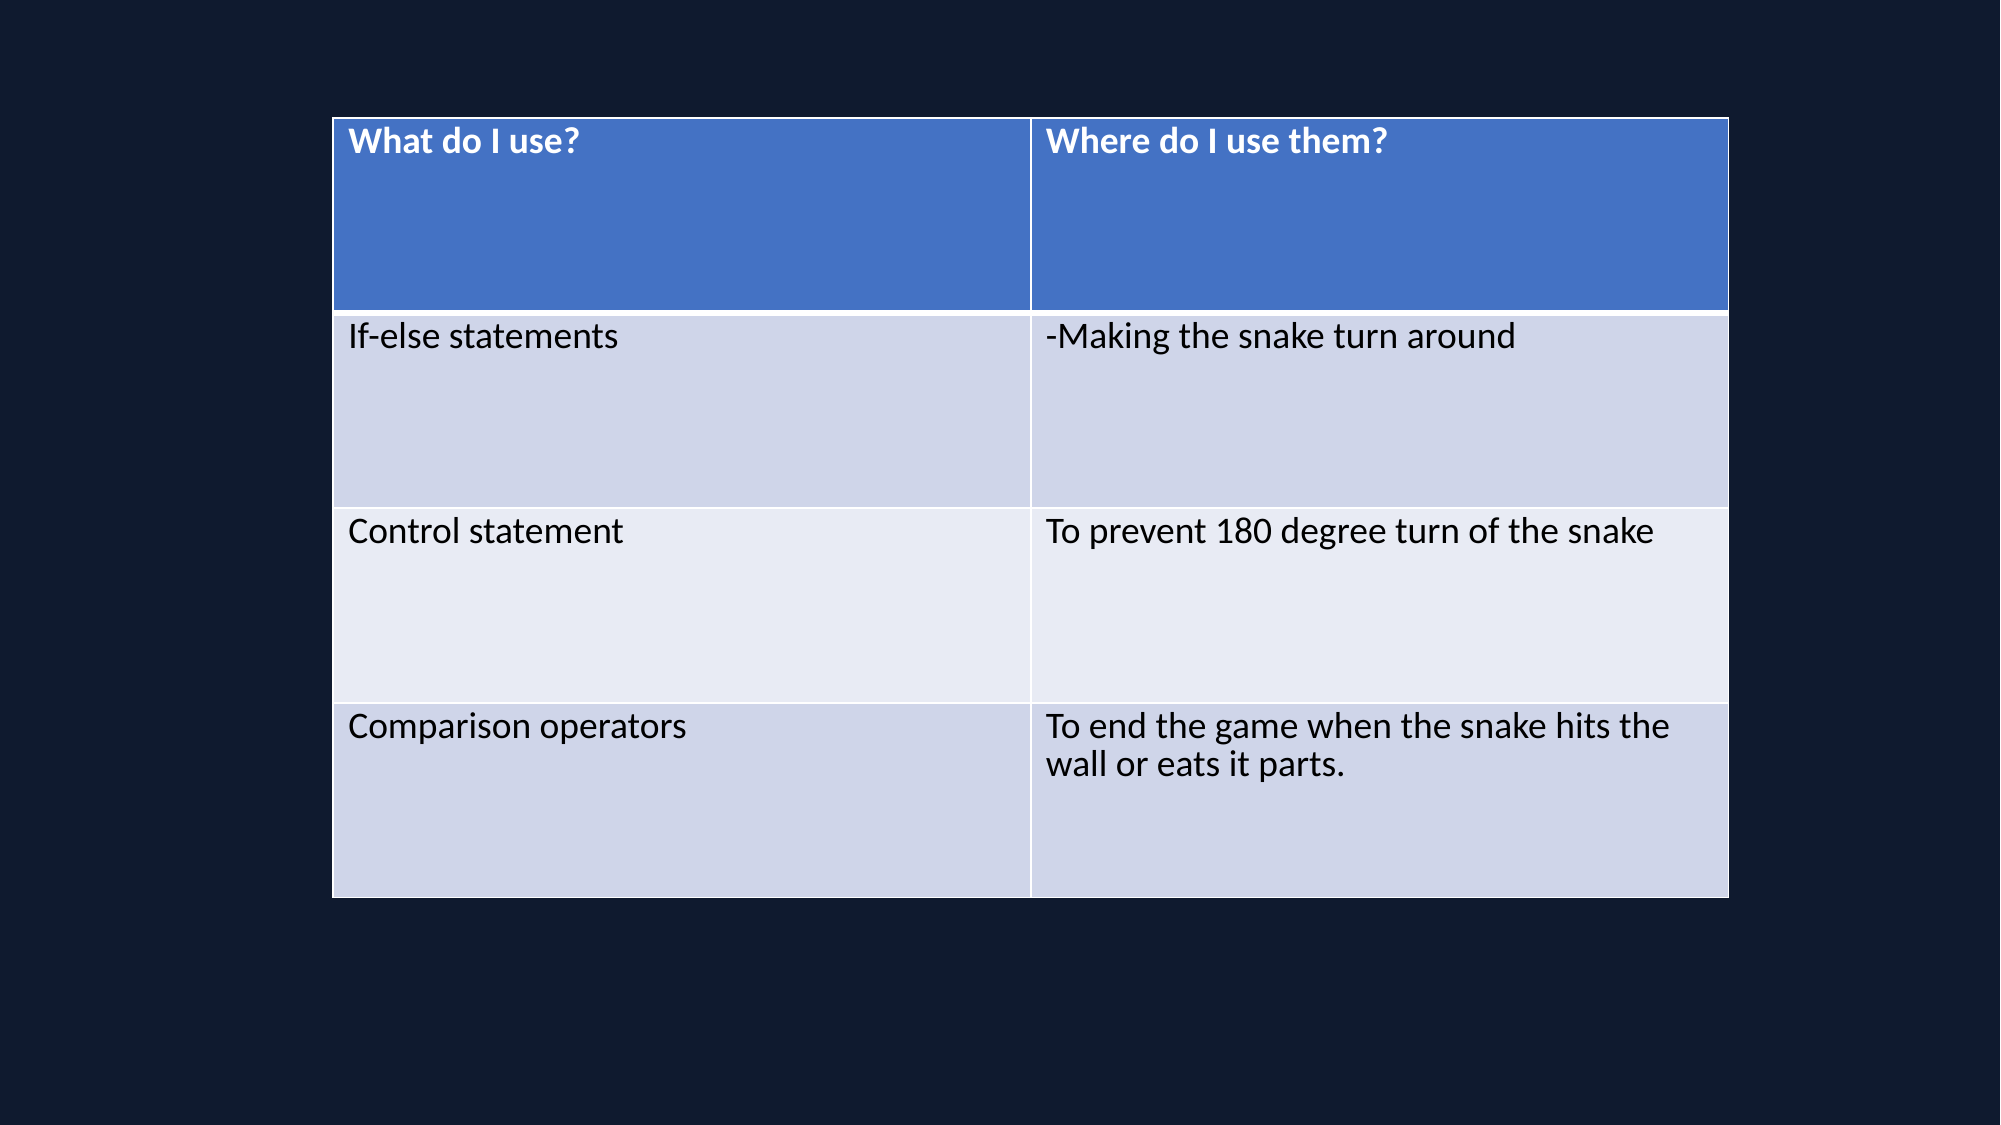

| What do I use? | Where do I use them? |
| --- | --- |
| If-else statements | -Making the snake turn around |
| Control statement | To prevent 180 degree turn of the snake |
| Comparison operators | To end the game when the snake hits the wall or eats it parts. |